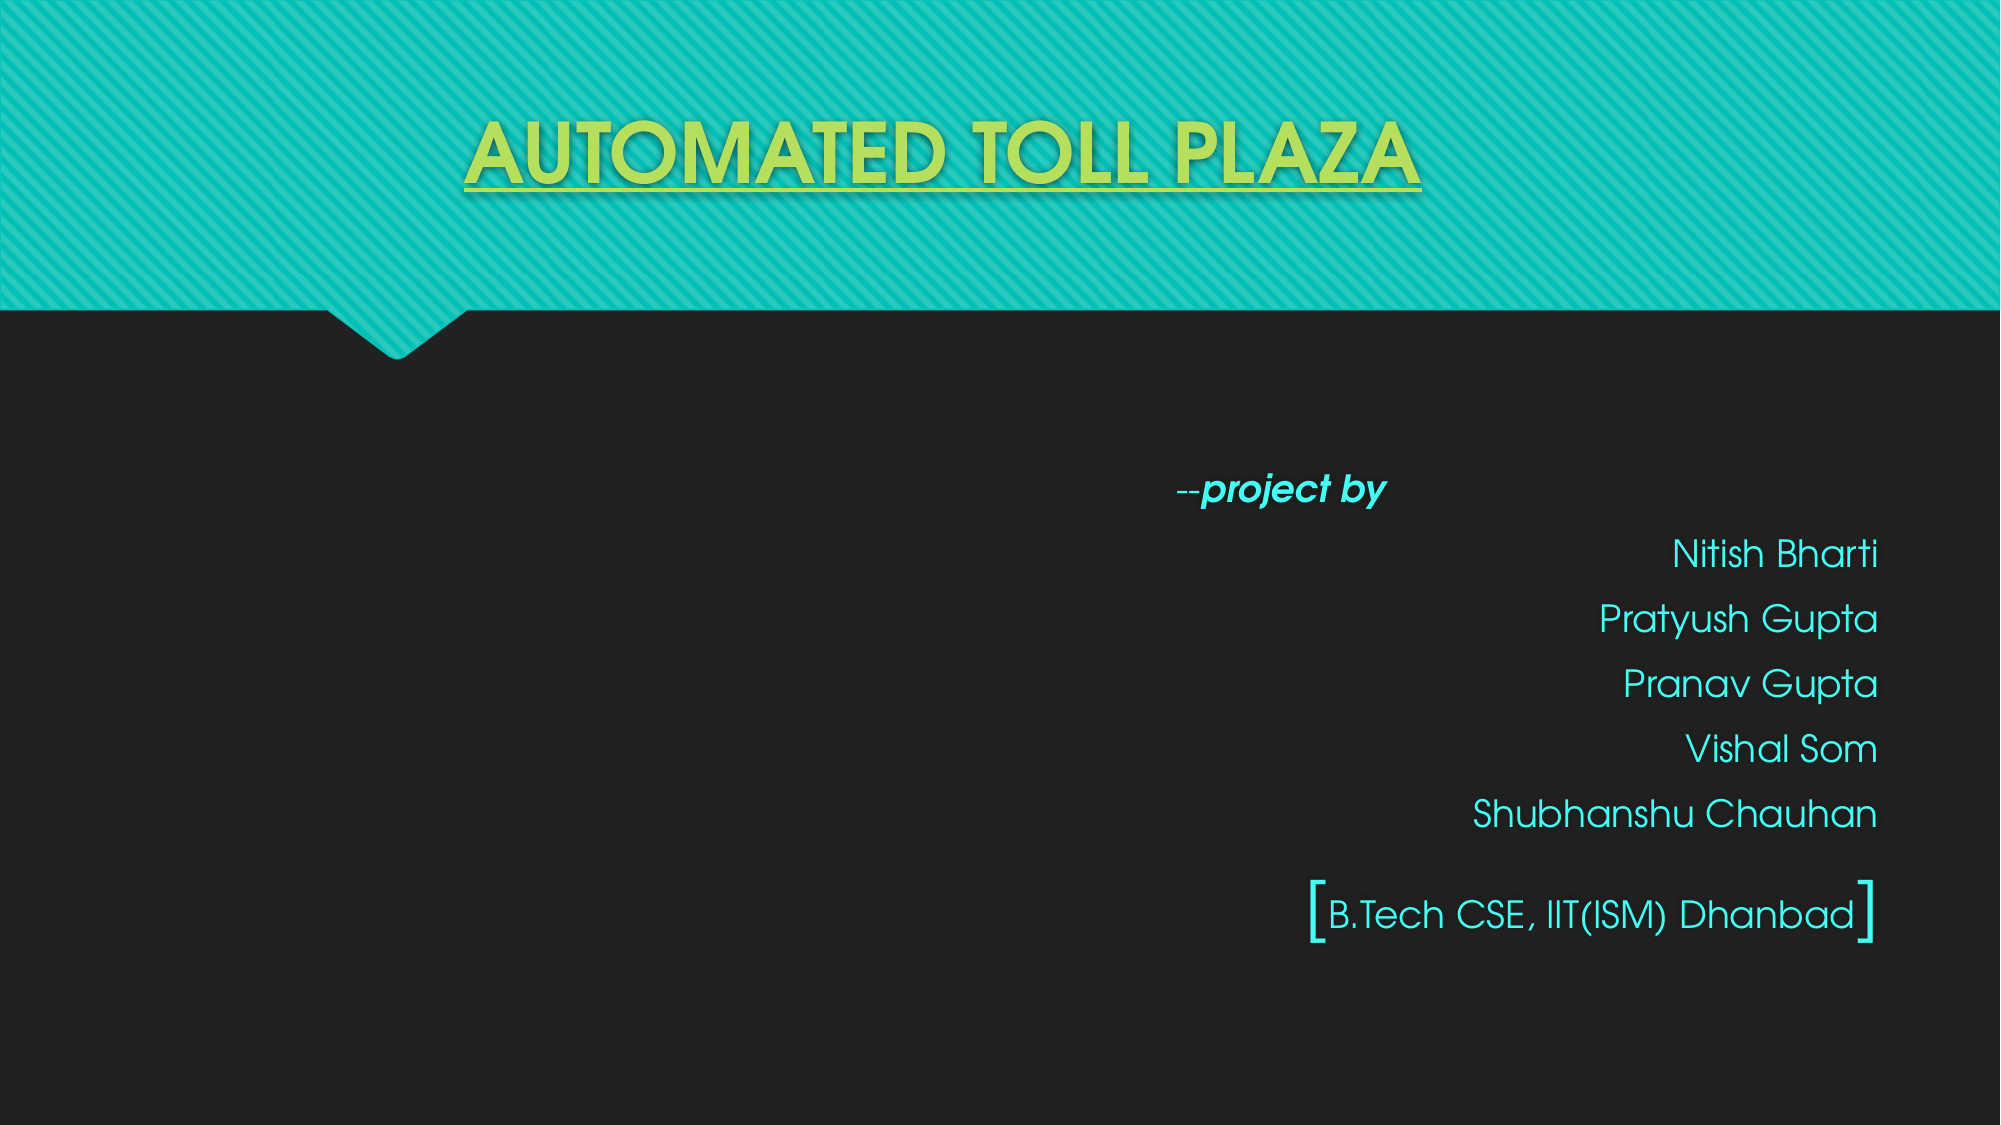

# AUTOMATED TOLL PLAZA
--project by
Nitish Bharti
Pratyush Gupta
Pranav Gupta
Vishal Som
Shubhanshu Chauhan
[B.Tech CSE, IIT(ISM) Dhanbad]